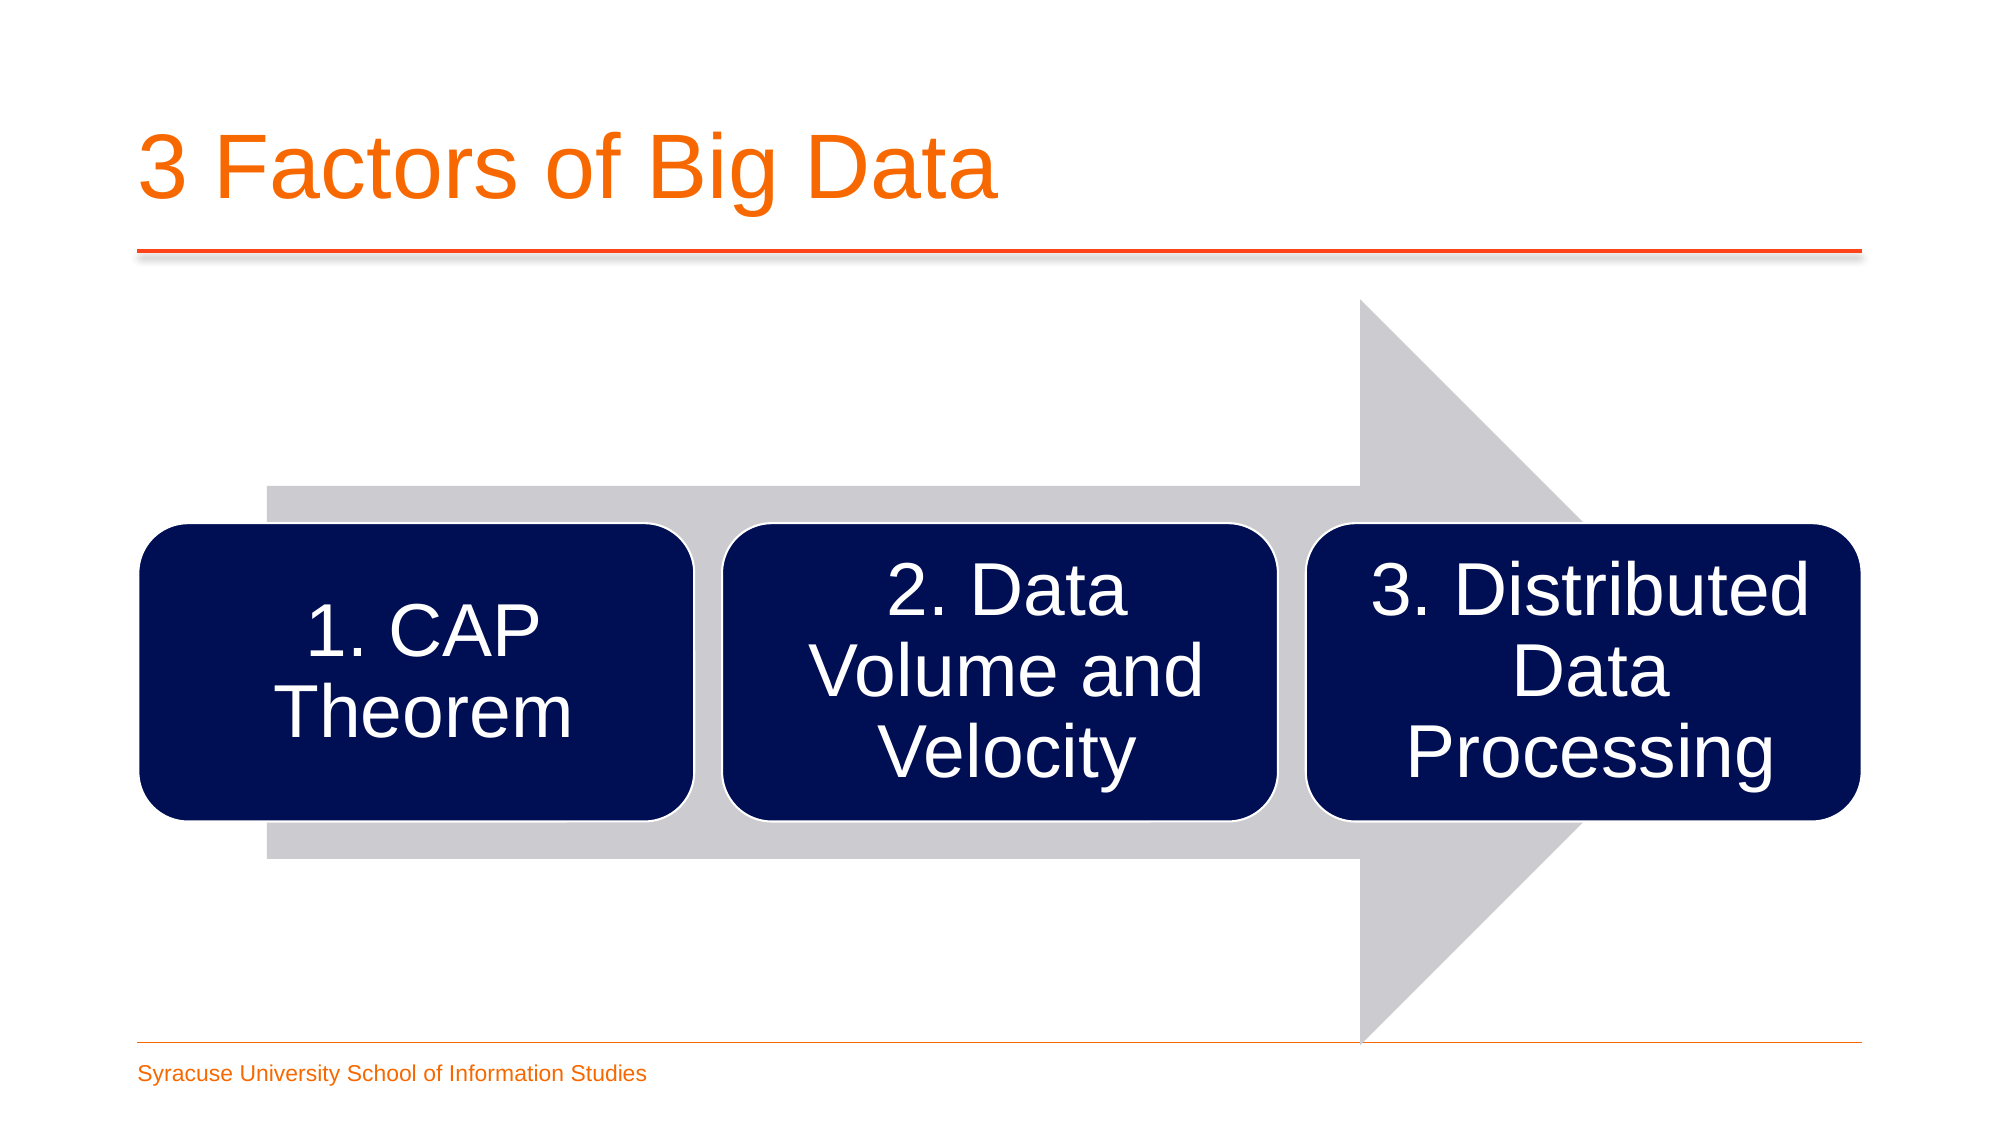

# 3 Factors of Big Data
1. CAP Theorem
2. Data Volume and Velocity
3. Distributed Data Processing